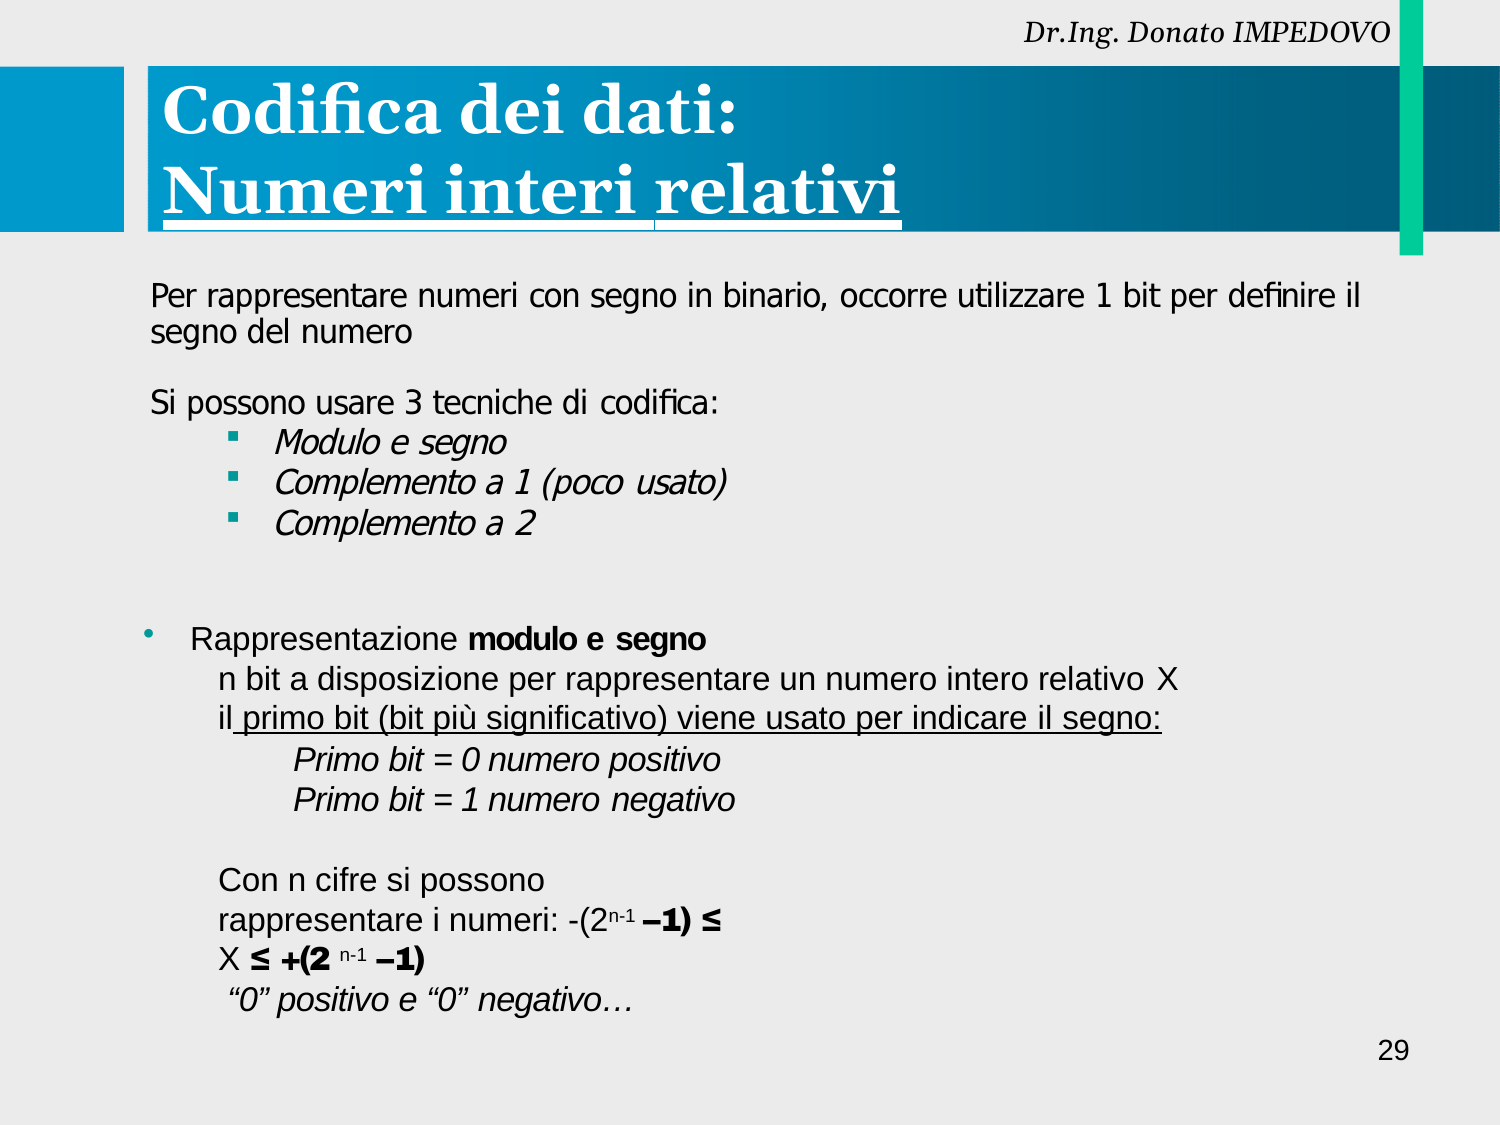

Dr.Ing. Donato IMPEDOVO
# Codifica dei dati:  Numeri interi relativi

Per rappresentare numeri con segno in binario, occorre utilizzare 1 bit per definire il  segno del numero
Si possono usare 3 tecniche di codifica:
Modulo e segno
Complemento a 1 (poco usato)
Complemento a 2

Rappresentazione modulo e segno
n bit a disposizione per rappresentare un numero intero relativo X
il primo bit (bit più significativo) viene usato per indicare il segno:
Primo bit = 0 numero positivo  Primo bit = 1 numero negativo

Con n cifre si possono rappresentare i numeri: -(2n-1 −1) ≤ X ≤ +(2 n-1 −1)
“0” positivo e “0” negativo…
29